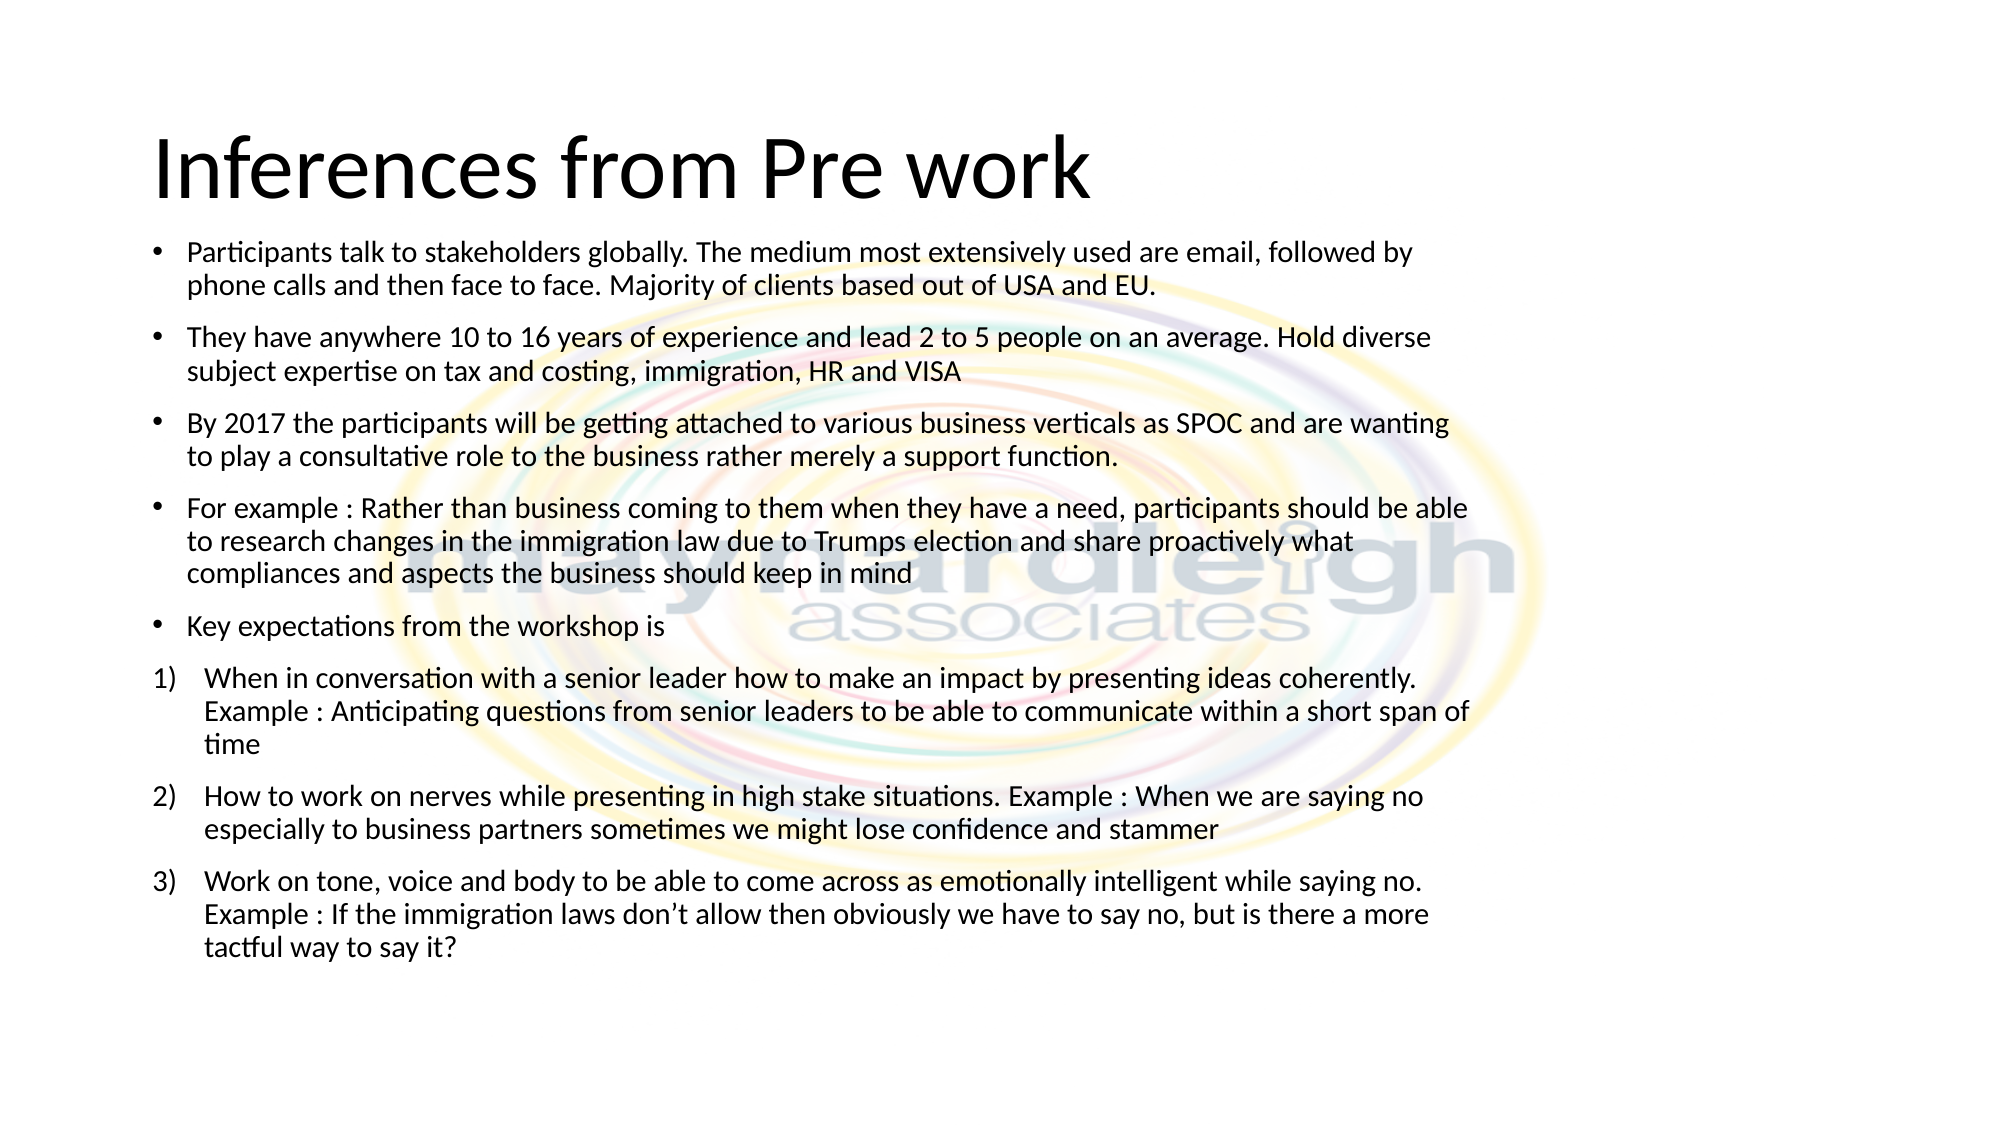

# Inferences from Pre work
Participants talk to stakeholders globally. The medium most extensively used are email, followed by phone calls and then face to face. Majority of clients based out of USA and EU.
They have anywhere 10 to 16 years of experience and lead 2 to 5 people on an average. Hold diverse subject expertise on tax and costing, immigration, HR and VISA
By 2017 the participants will be getting attached to various business verticals as SPOC and are wanting to play a consultative role to the business rather merely a support function.
For example : Rather than business coming to them when they have a need, participants should be able to research changes in the immigration law due to Trumps election and share proactively what compliances and aspects the business should keep in mind
Key expectations from the workshop is
When in conversation with a senior leader how to make an impact by presenting ideas coherently. Example : Anticipating questions from senior leaders to be able to communicate within a short span of time
How to work on nerves while presenting in high stake situations. Example : When we are saying no especially to business partners sometimes we might lose confidence and stammer
Work on tone, voice and body to be able to come across as emotionally intelligent while saying no. Example : If the immigration laws don’t allow then obviously we have to say no, but is there a more tactful way to say it?